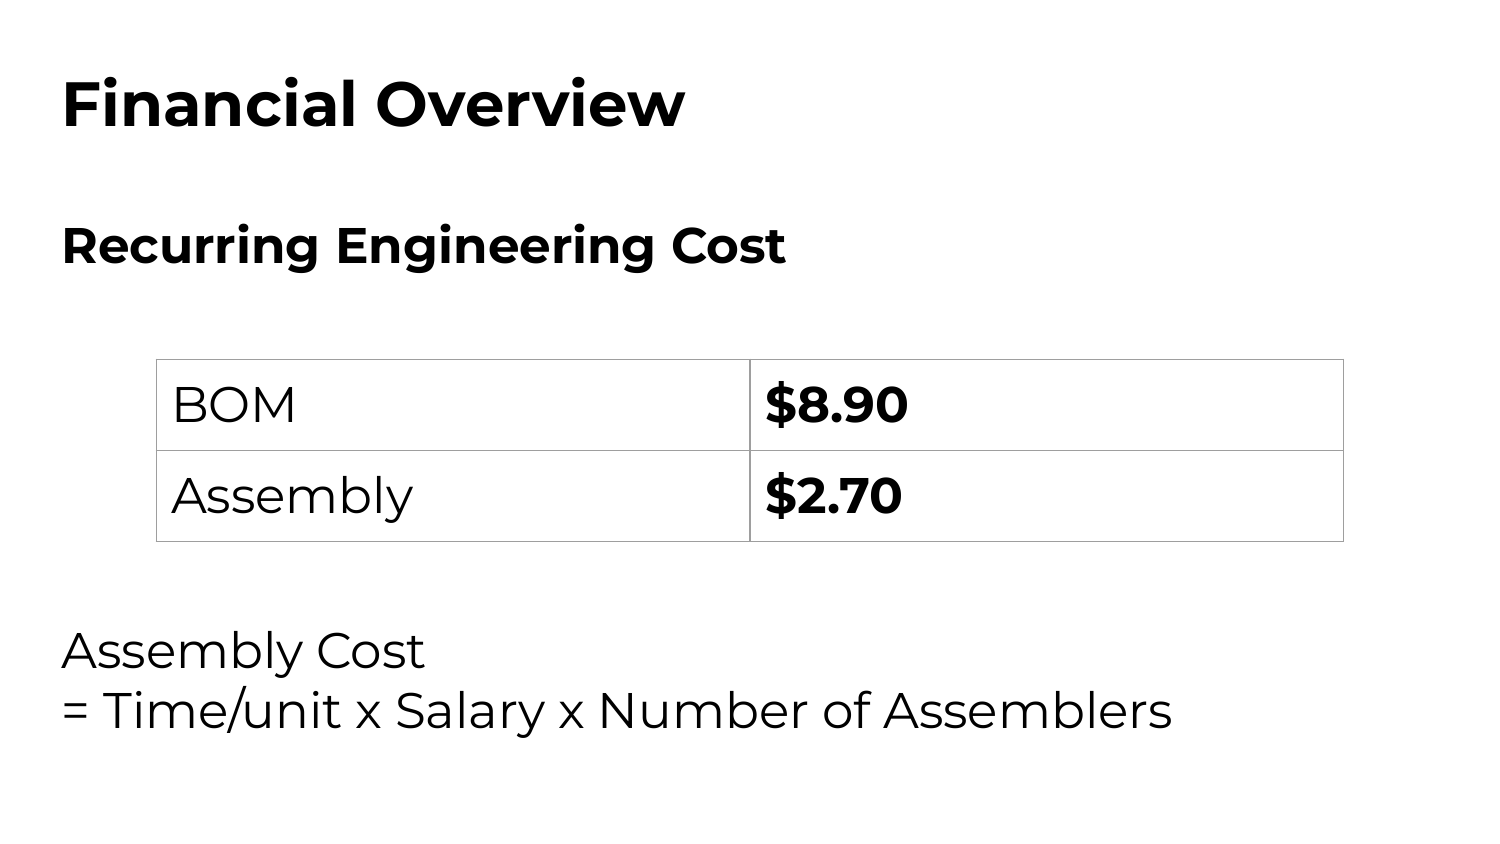

Financial Overview

Recurring Engineering Cost

Assembly Cost
= Time/unit x Salary x Number of Assemblers
| BOM | $8.90 |
| --- | --- |
| Assembly | $2.70 |